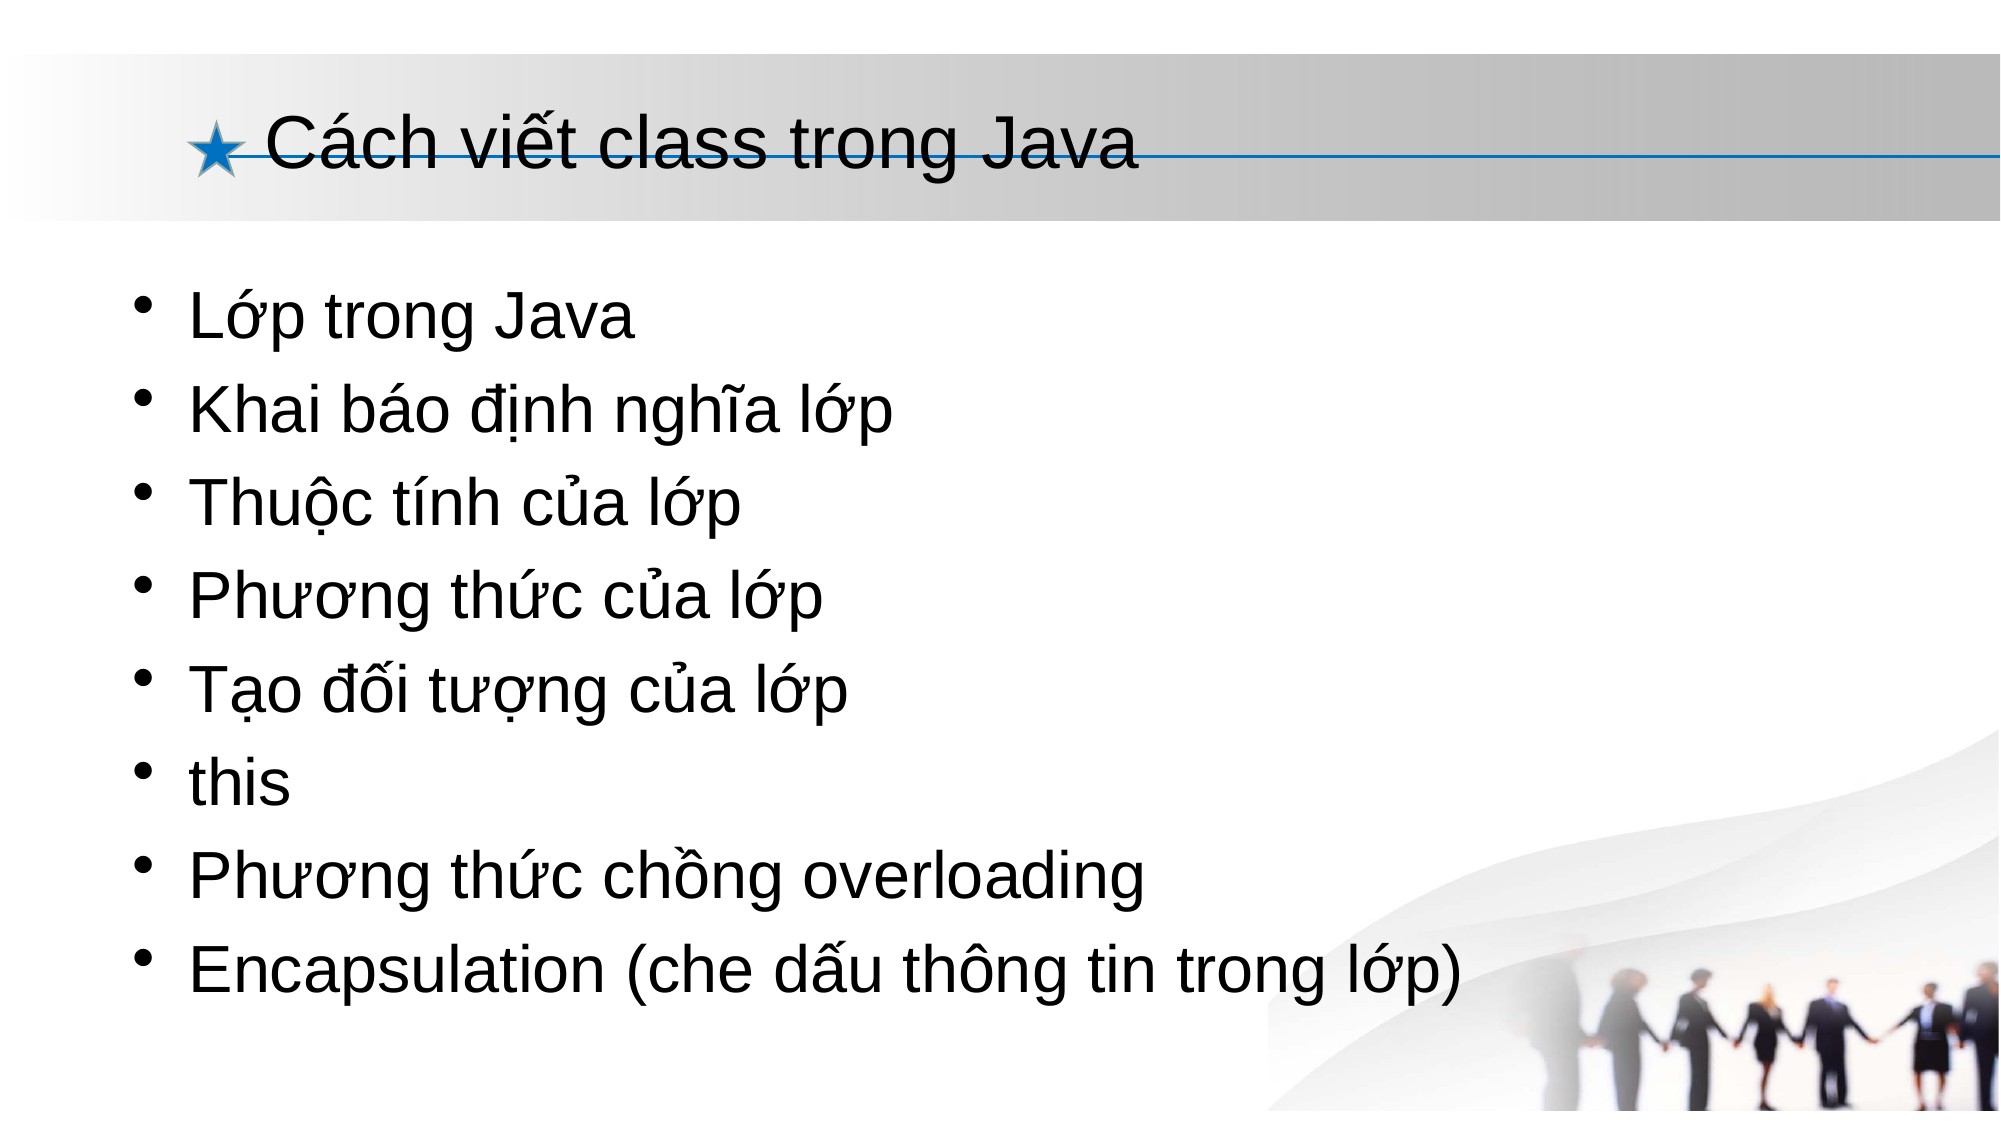

# Cách viết class trong Java
Lớp trong Java
Khai báo định nghĩa lớp
Thuộc tính của lớp
Phương thức của lớp
Tạo đối tượng của lớp
this
Phương thức chồng overloading
Encapsulation (che dấu thông tin trong lớp)

2